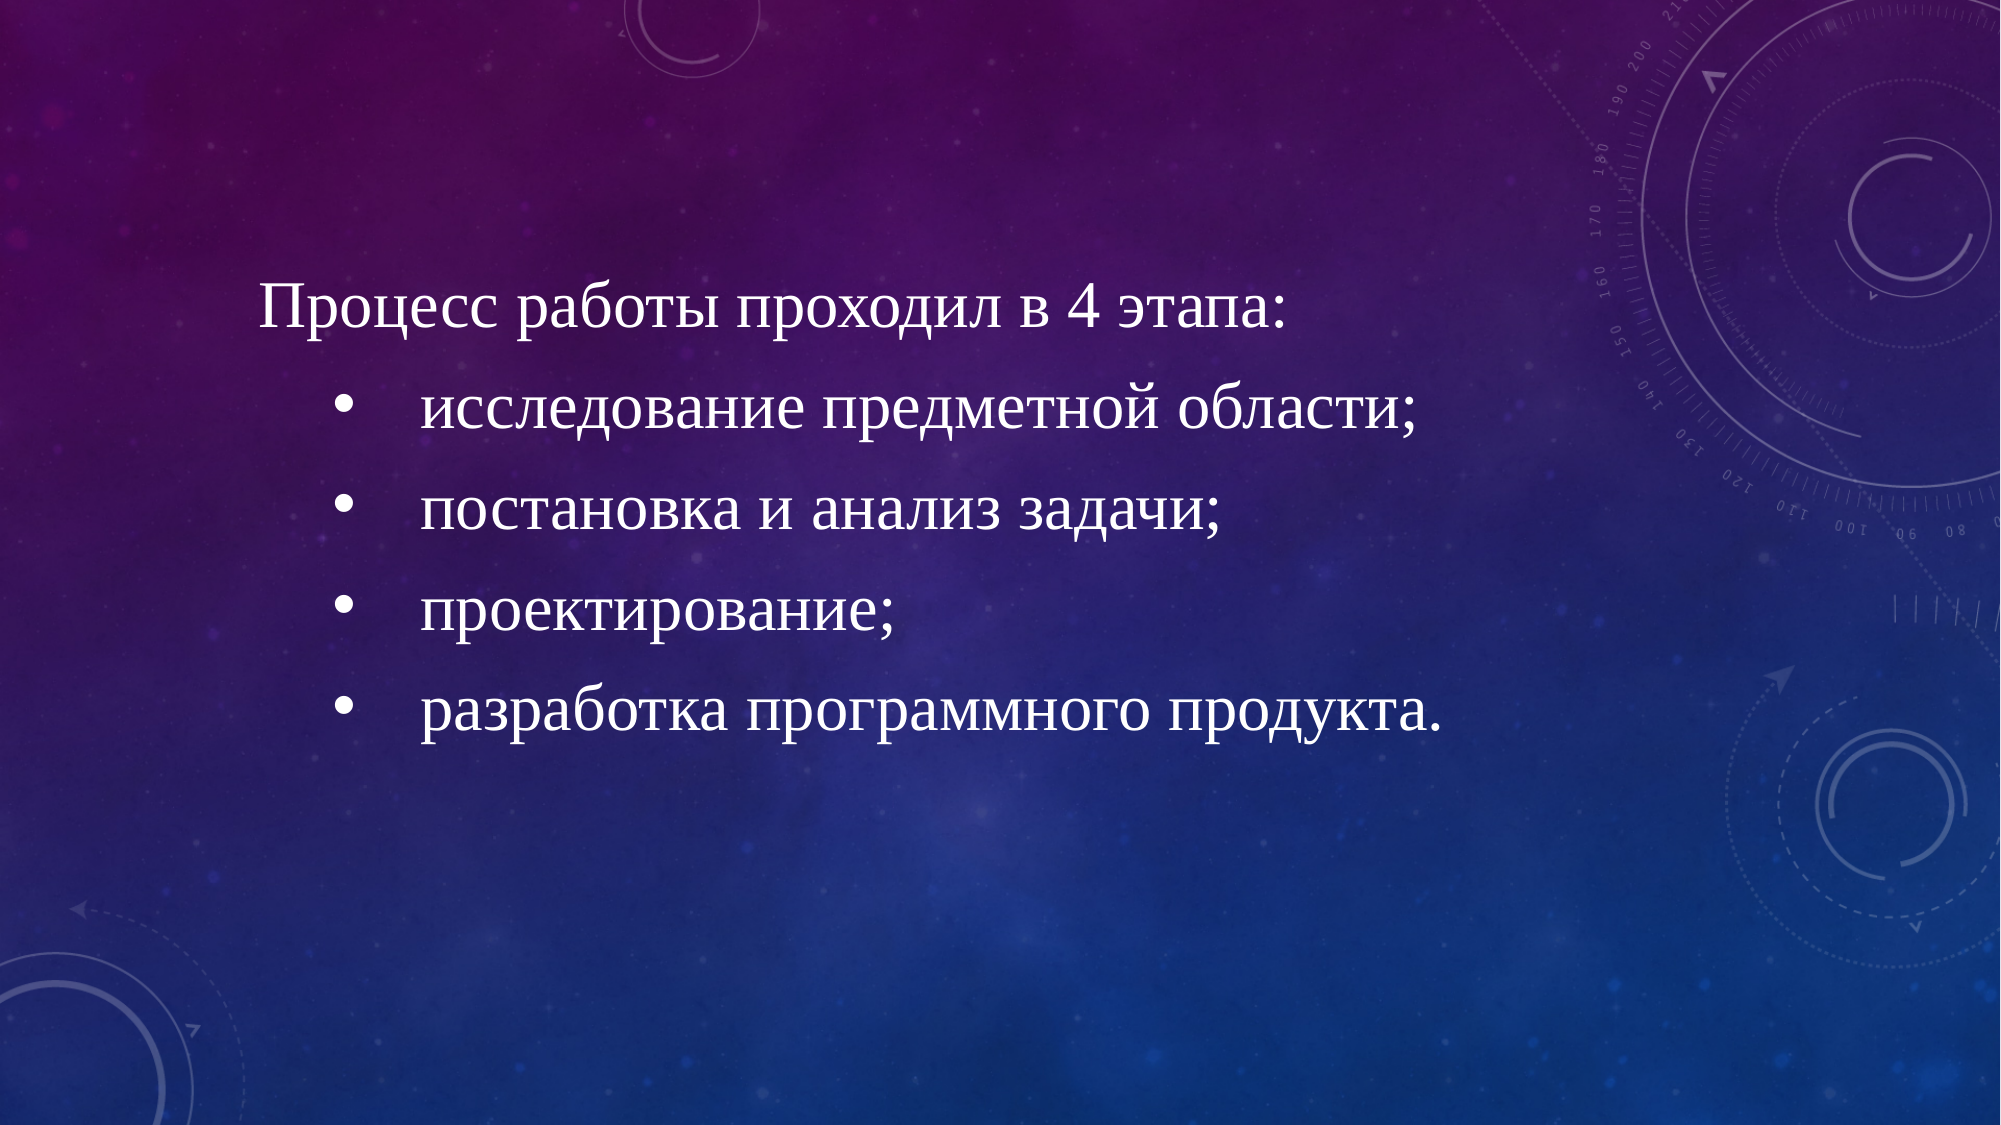

Процесс работы проходил в 4 этапа:
исследование предметной области;
постановка и анализ задачи;
проектирование;
разработка программного продукта.